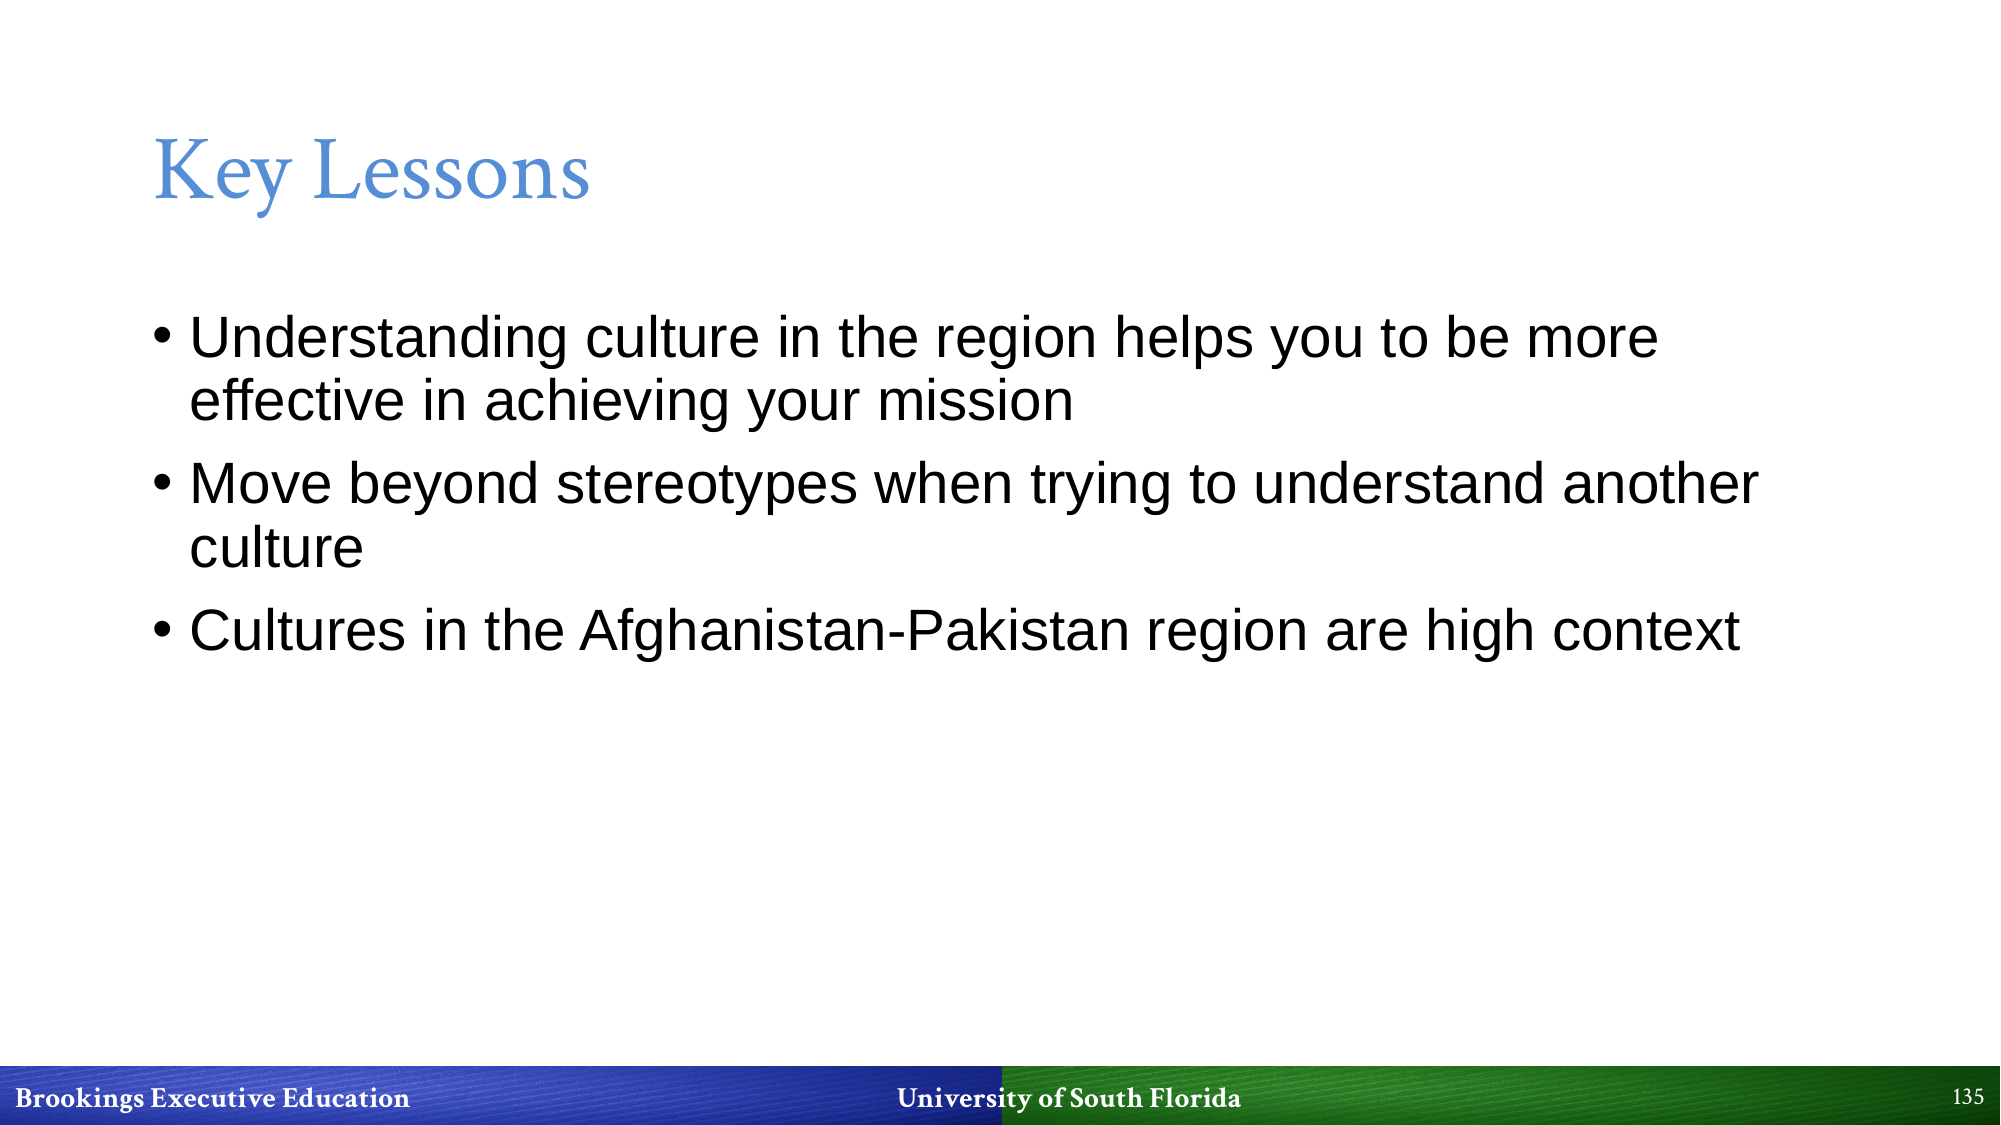

# Key Lessons
Understanding culture in the region helps you to be more effective in achieving your mission
Move beyond stereotypes when trying to understand another culture
Cultures in the Afghanistan-Pakistan region are high context

135
Brookings Executive Education                              		                University of South Florida